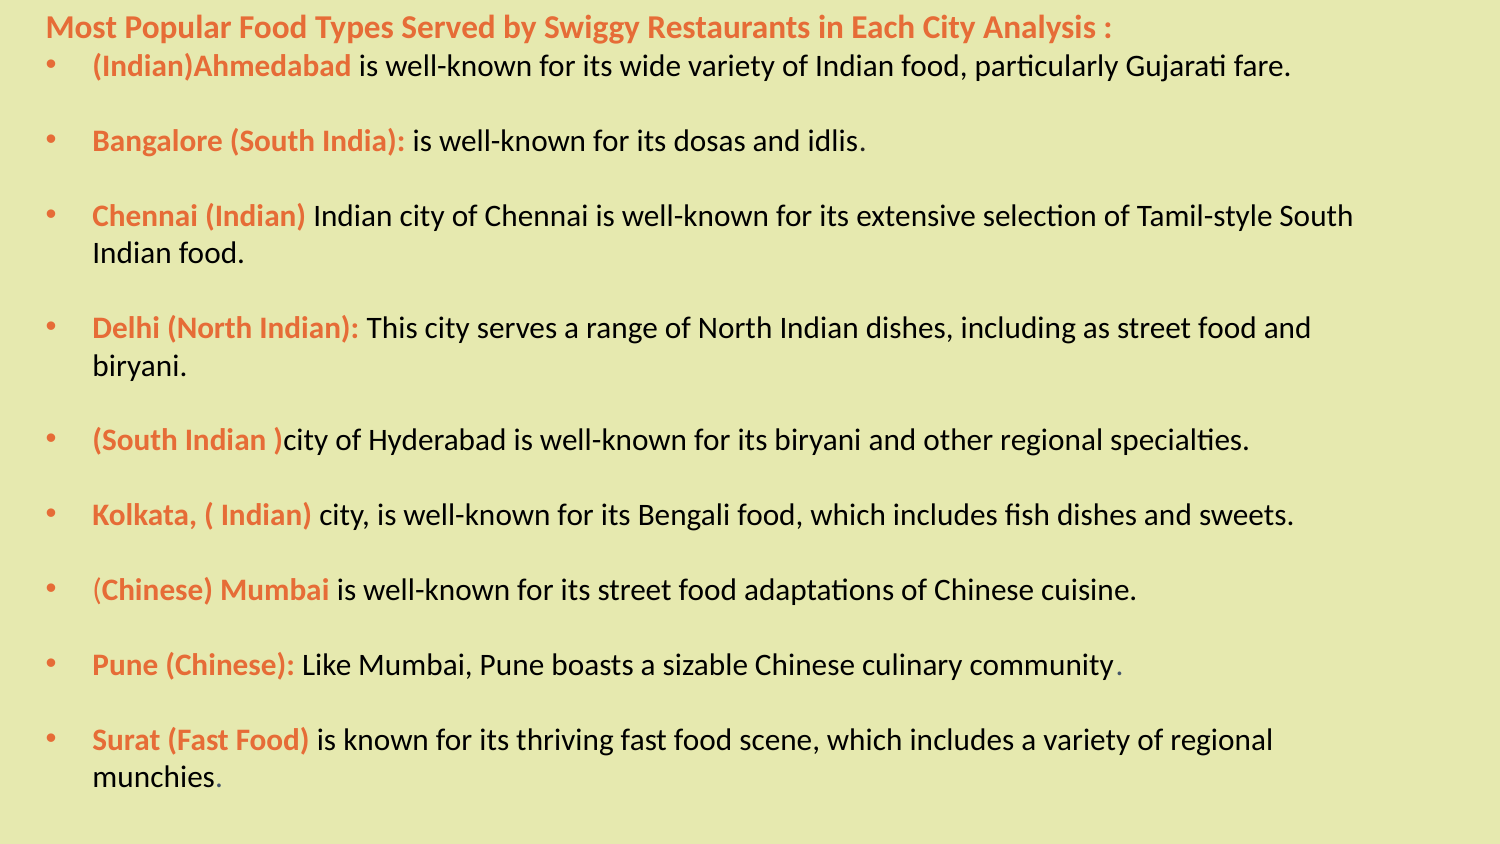

Most Popular Food Types Served by Swiggy Restaurants in Each City Analysis :
(Indian)Ahmedabad is well-known for its wide variety of Indian food, particularly Gujarati fare.

Bangalore (South India): is well-known for its dosas and idlis.

Chennai (Indian) Indian city of Chennai is well-known for its extensive selection of Tamil-style South Indian food.

Delhi (North Indian): This city serves a range of North Indian dishes, including as street food and biryani.

(South Indian )city of Hyderabad is well-known for its biryani and other regional specialties.

Kolkata, ( Indian) city, is well-known for its Bengali food, which includes fish dishes and sweets.

(Chinese) Mumbai is well-known for its street food adaptations of Chinese cuisine.

Pune (Chinese): Like Mumbai, Pune boasts a sizable Chinese culinary community.

Surat (Fast Food) is known for its thriving fast food scene, which includes a variety of regional munchies.